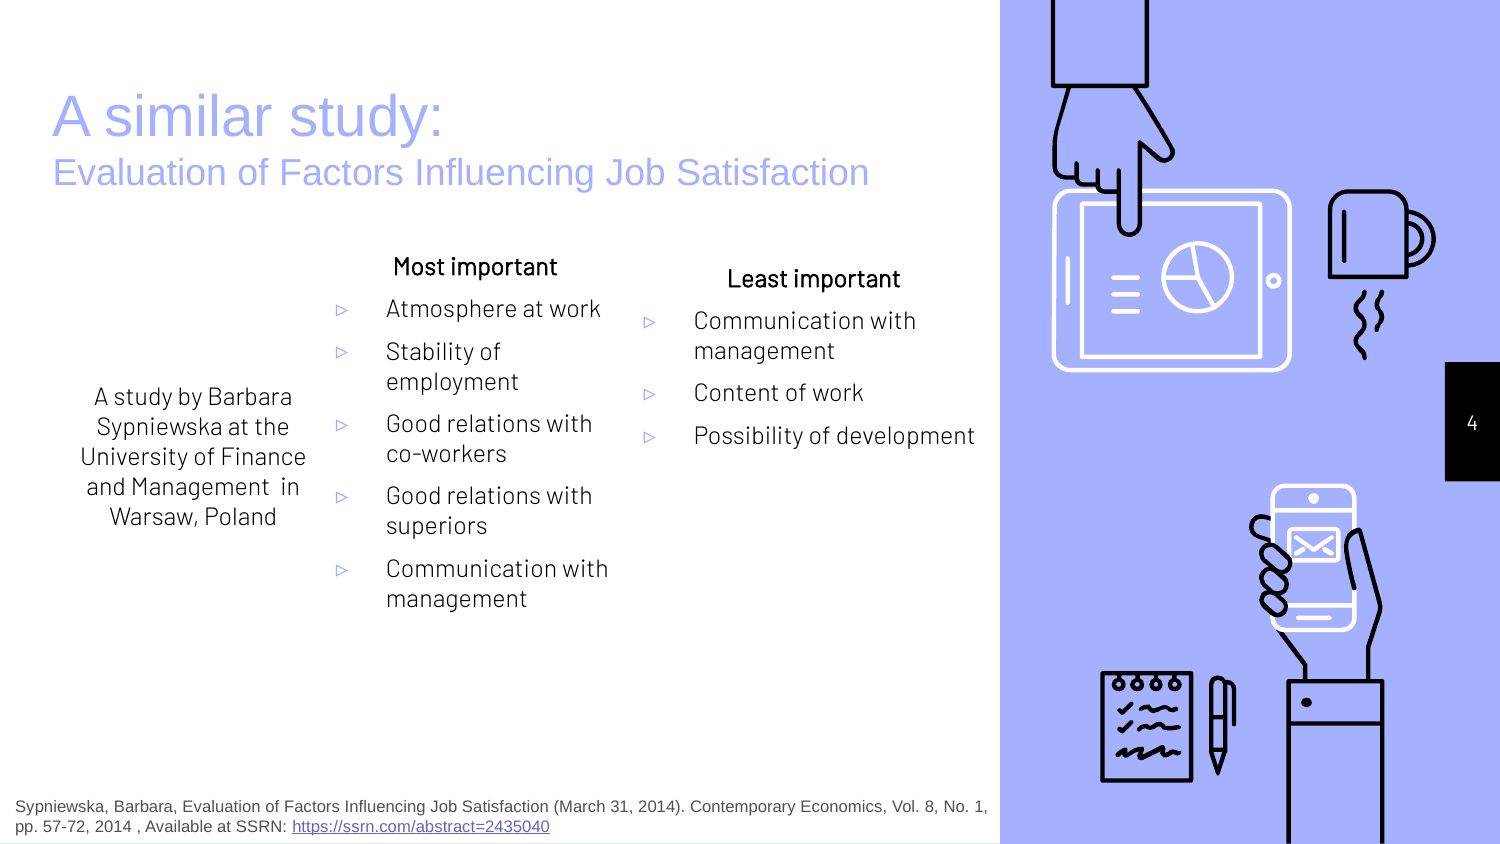

# A similar study: Evaluation of Factors Influencing Job Satisfaction
Most important
Atmosphere at work
Stability of employment
Good relations with co-workers
Good relations with superiors
Communication with management
A study by Barbara Sypniewska at the University of Finance and Management  in Warsaw, Poland​

Least important
Communication with 
management
Content of work
Possibility of development
4
Sypniewska, Barbara, Evaluation of Factors Influencing Job Satisfaction (March 31, 2014). Contemporary Economics, Vol. 8, No. 1, pp. 57-72, 2014 , Available at SSRN: https://ssrn.com/abstract=2435040